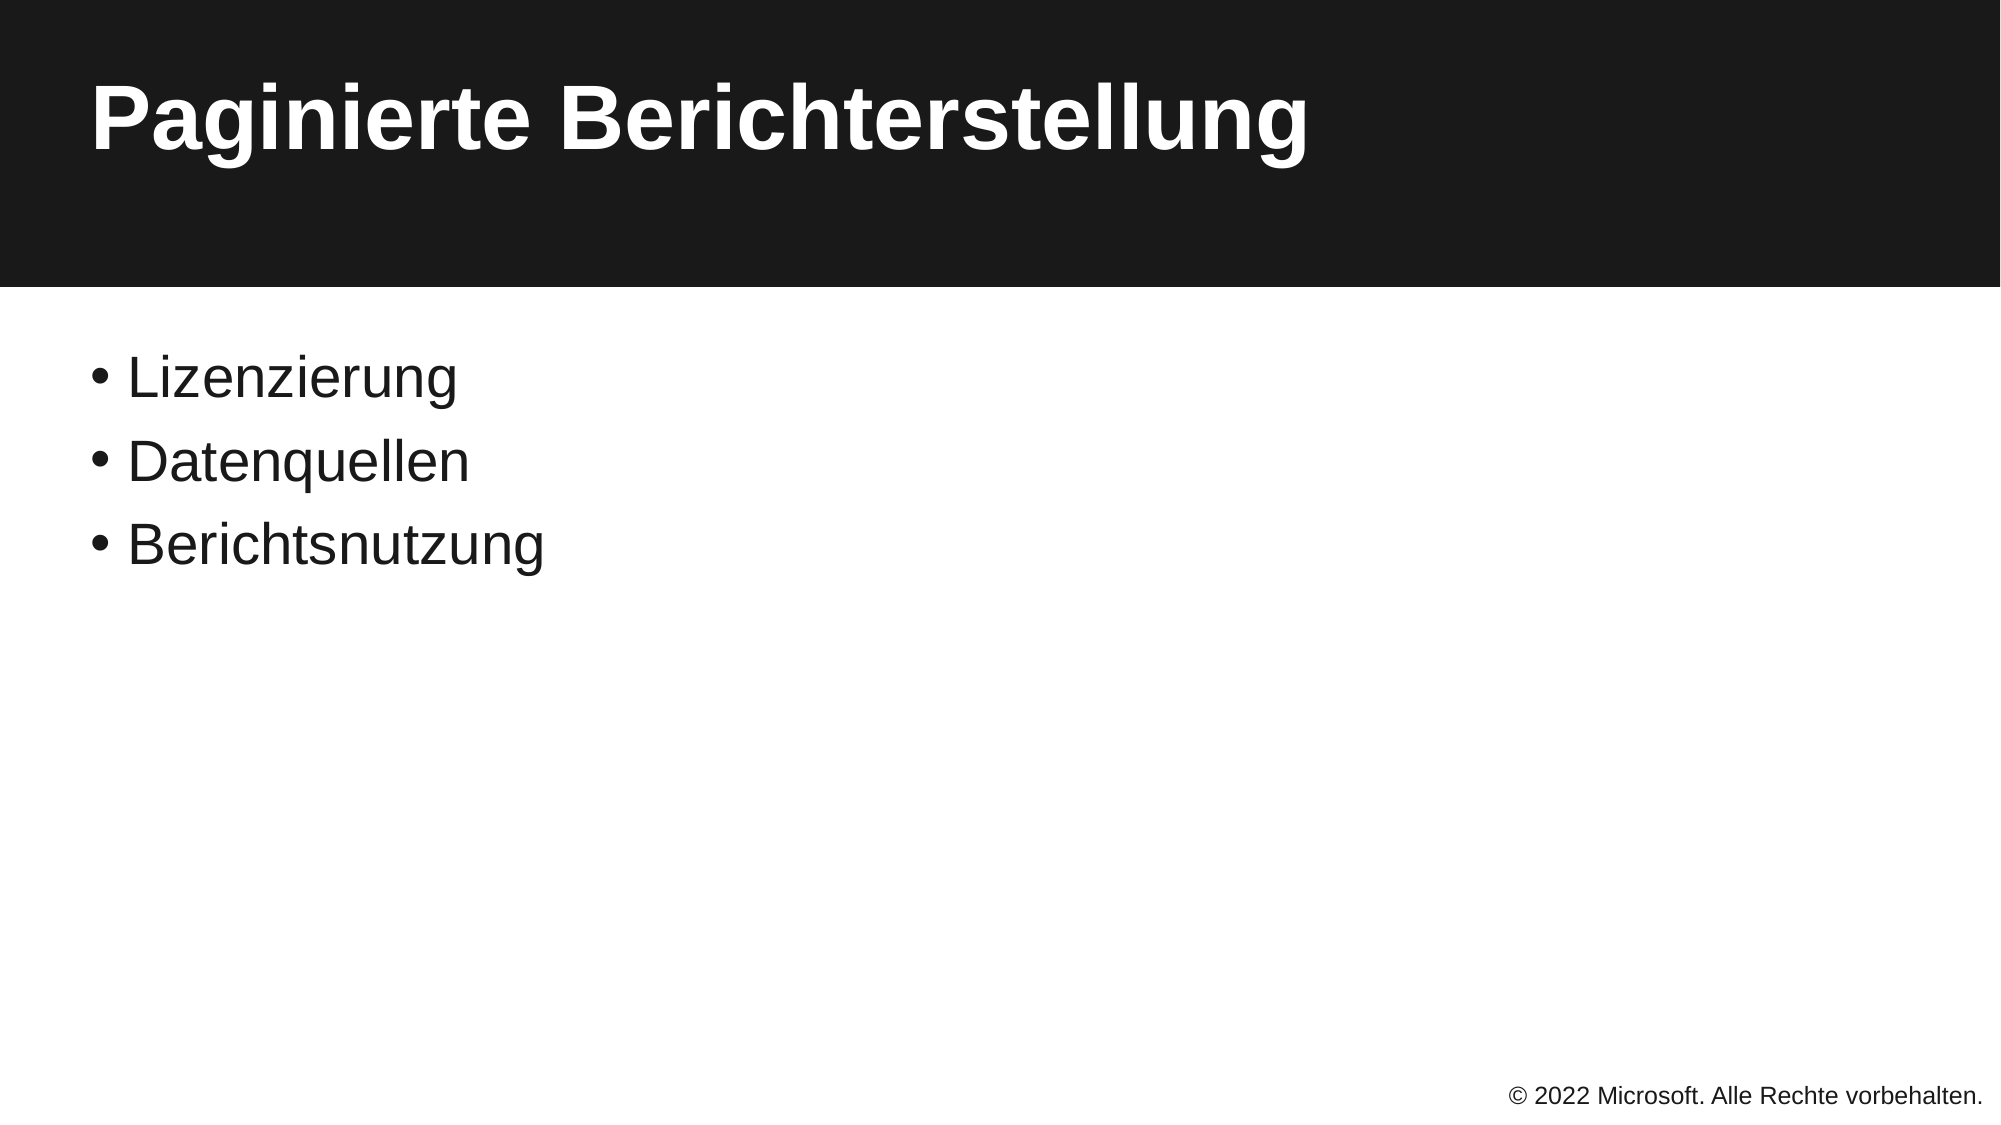

# Paginierte Berichterstellung

Lizenzierung
Datenquellen
Berichtsnutzung

© 2022 Microsoft. Alle Rechte vorbehalten.